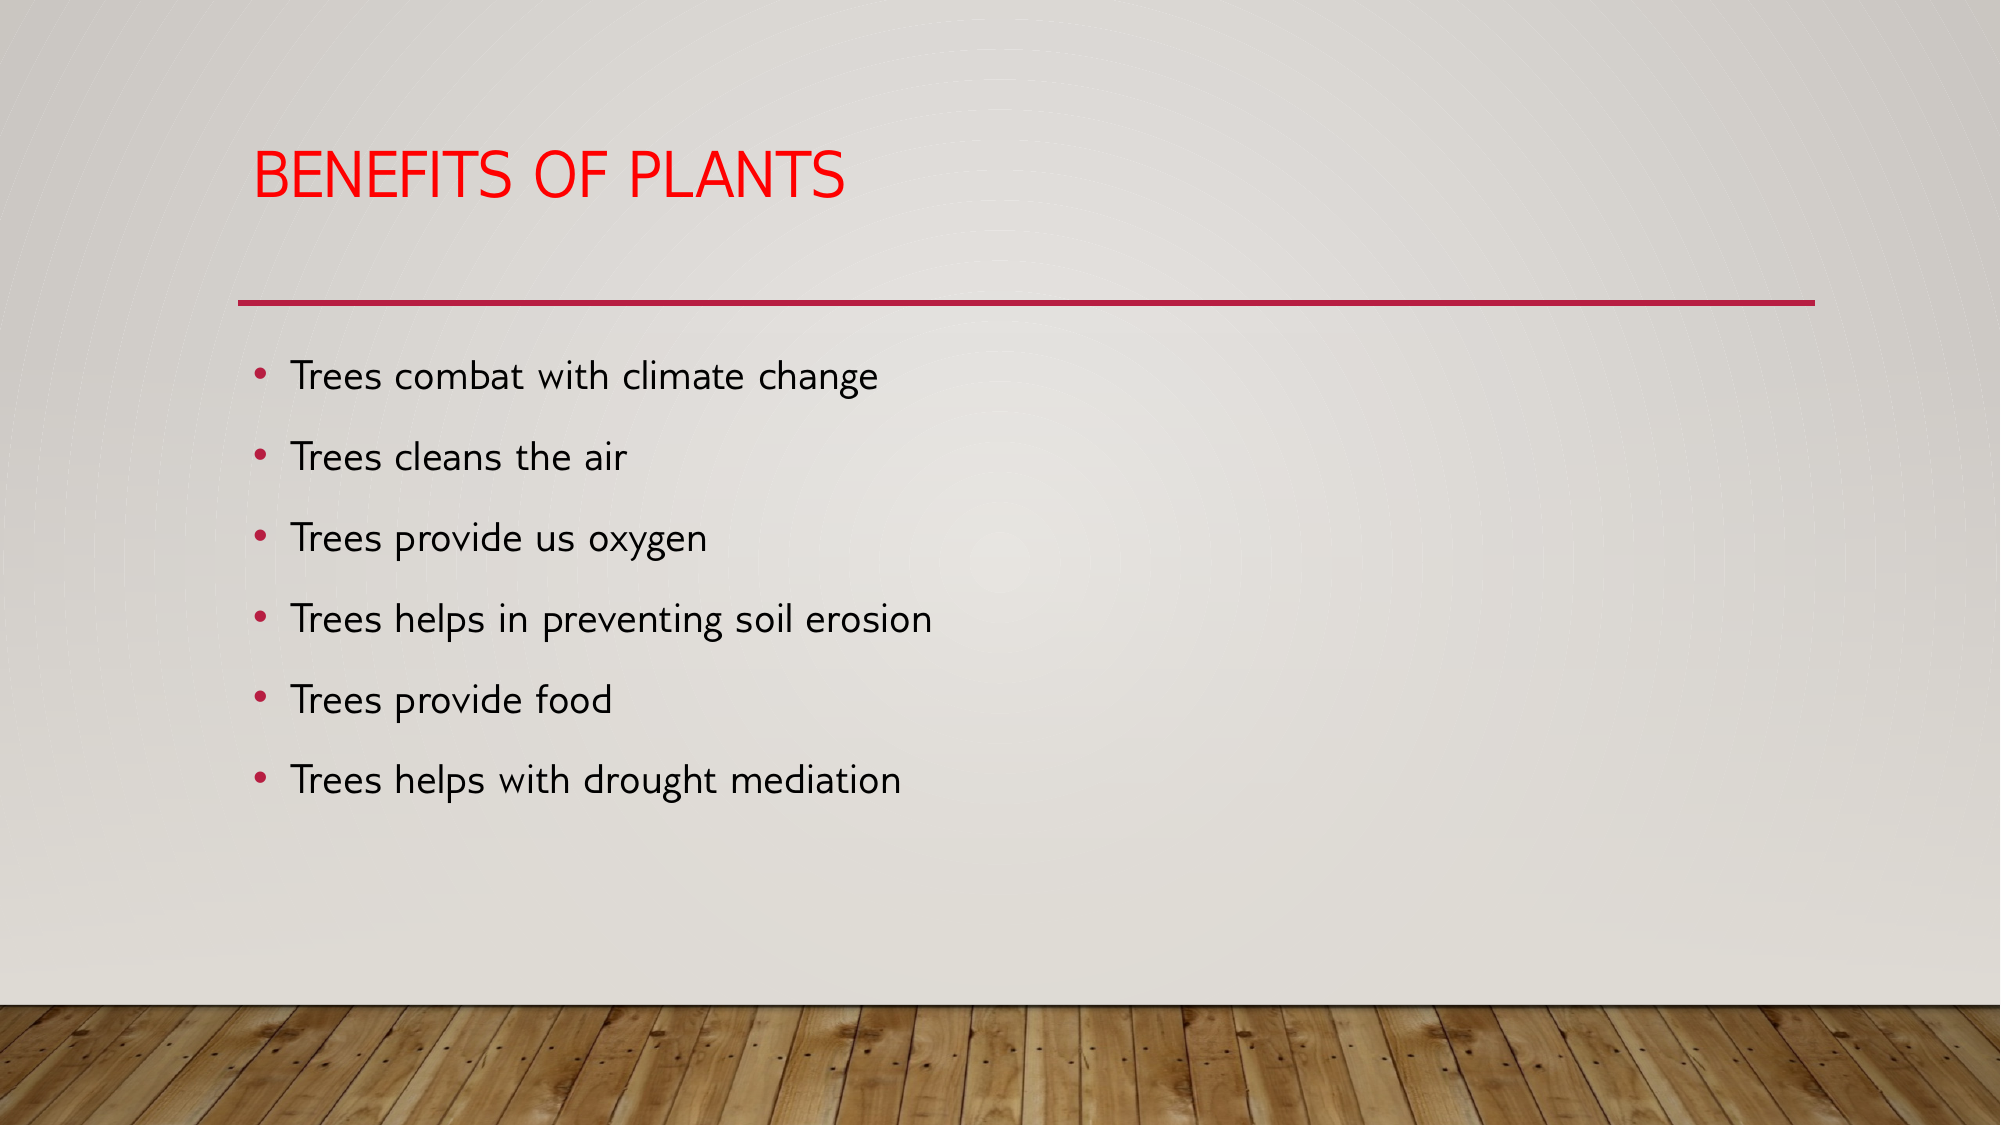

# Benefits of plants
Trees combat with climate change
Trees cleans the air
Trees provide us oxygen
Trees helps in preventing soil erosion
Trees provide food
Trees helps with drought mediation